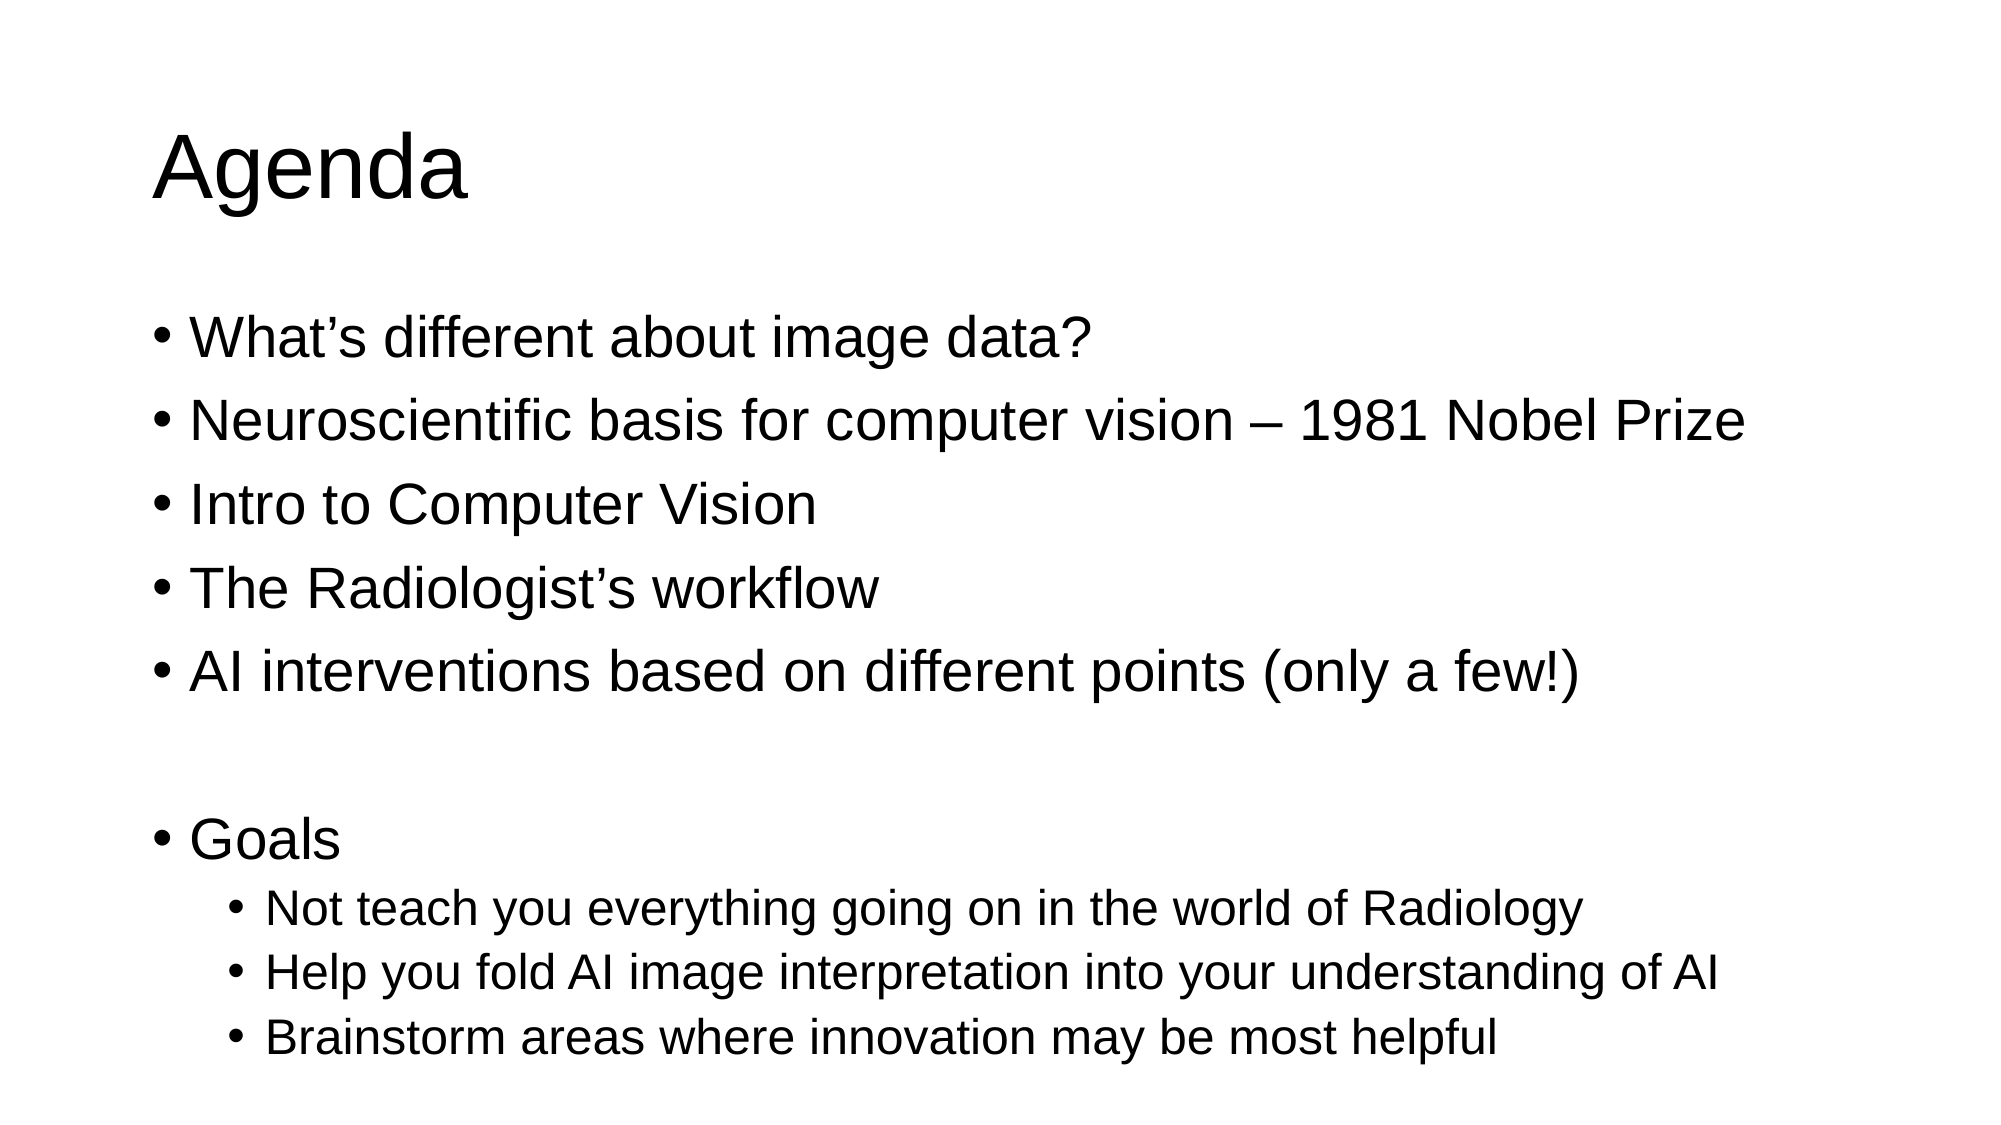

# Agenda
What’s different about image data?
Neuroscientific basis for computer vision – 1981 Nobel Prize
Intro to Computer Vision
The Radiologist’s workflow
AI interventions based on different points (only a few!)

Goals
Not teach you everything going on in the world of Radiology
Help you fold AI image interpretation into your understanding of AI
Brainstorm areas where innovation may be most helpful